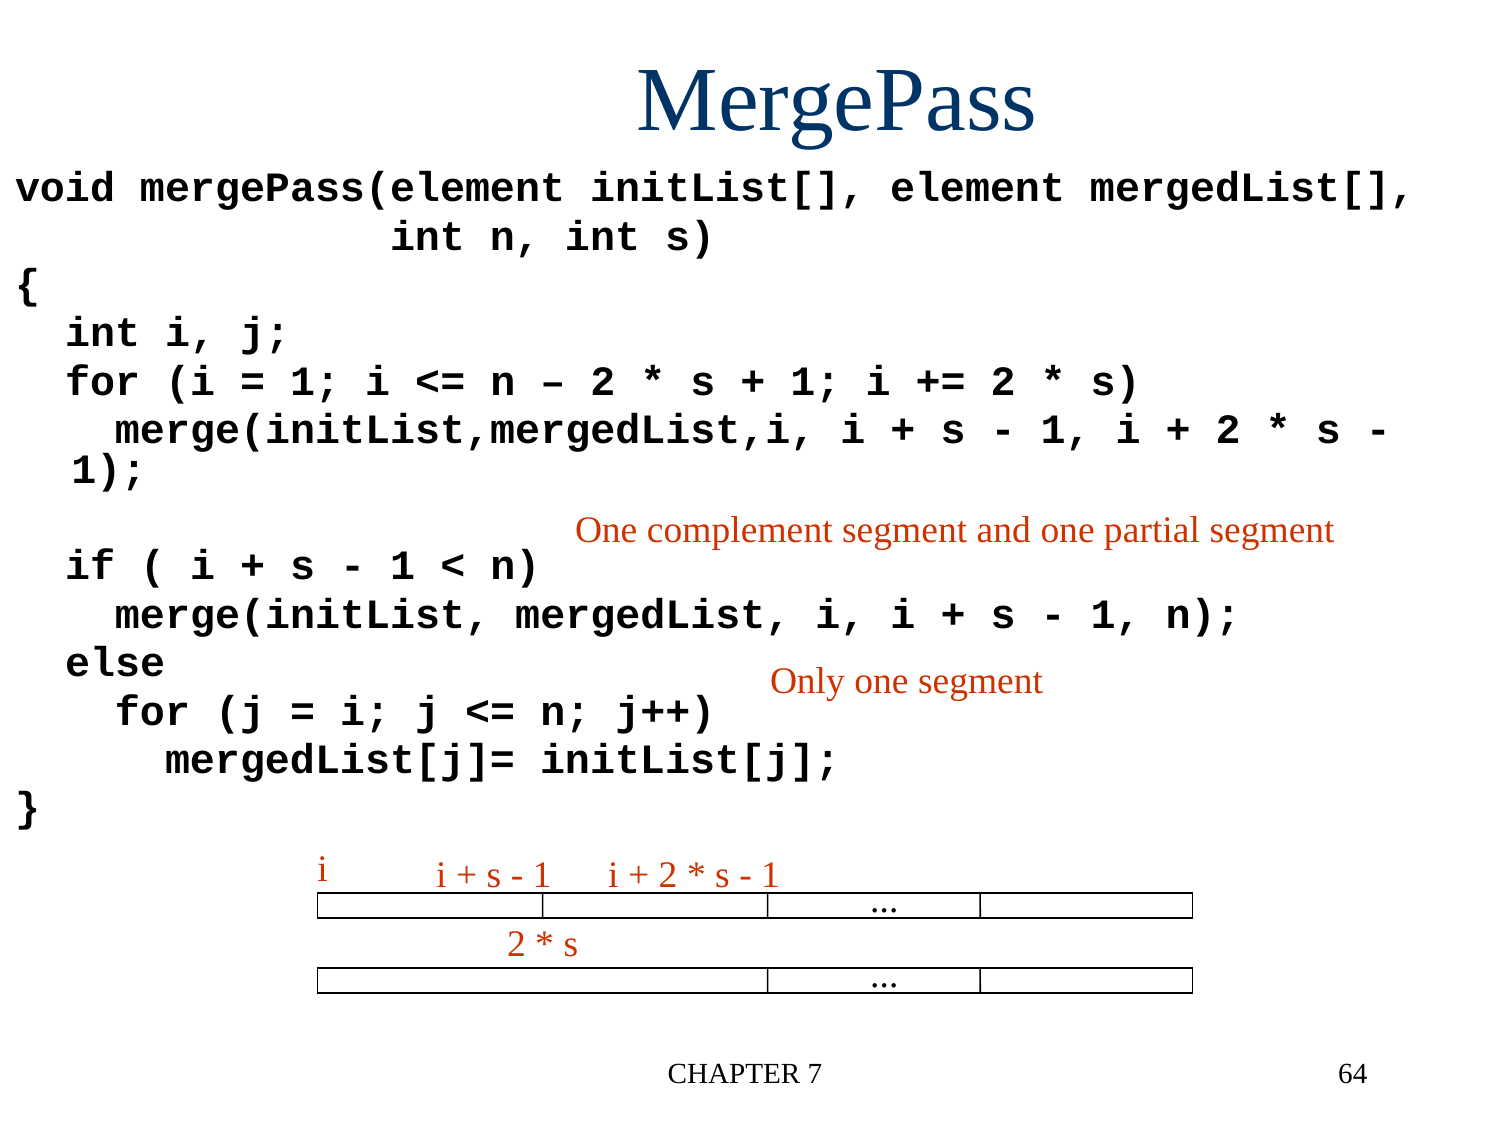

MergePass
void mergePass(element initList[], element mergedList[],
               int n, int s)
{
  int i, j;
  for (i = 1; i <= n – 2 * s + 1; i += 2 * s)
    merge(initList,mergedList,i, i + s - 1, i + 2 * s - 1);

  if ( i + s - 1 < n)
    merge(initList, mergedList, i, i + s - 1, n);
  else
    for (j = i; j <= n; j++)
      mergedList[j]= initList[j];
}
One complement segment and one partial segment
Only one segment
i
i + s - 1
i + 2 * s - 1
...

2 * s
...

CHAPTER 7
64